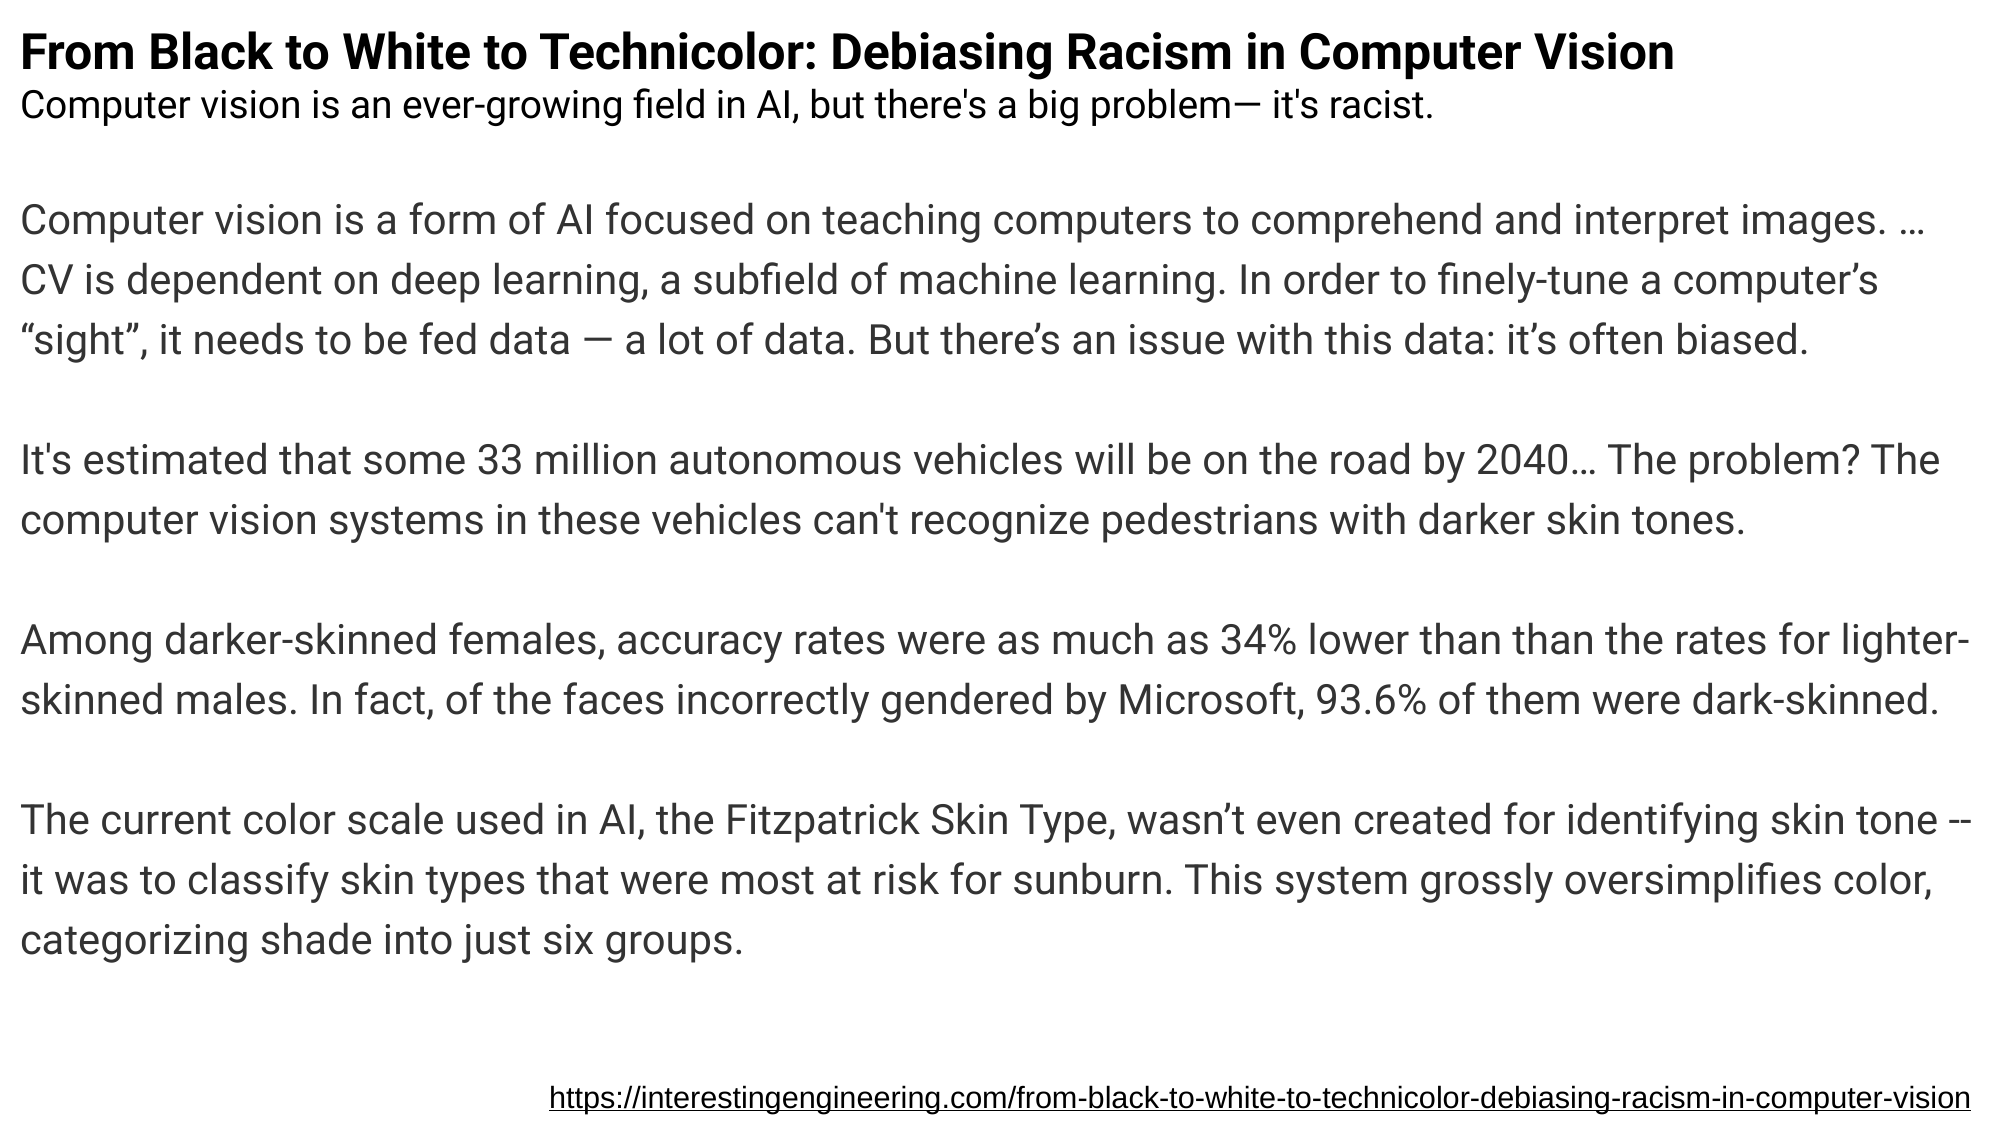

From Black to White to Technicolor: Debiasing Racism in Computer Vision
Computer vision is an ever-growing field in AI, but there's a big problem— it's racist.

Computer vision is a form of AI focused on teaching computers to comprehend and interpret images. … CV is dependent on deep learning, a subfield of machine learning. In order to finely-tune a computer’s “sight”, it needs to be fed data — a lot of data. But there’s an issue with this data: it’s often biased.

It's estimated that some 33 million autonomous vehicles will be on the road by 2040… The problem? The computer vision systems in these vehicles can't recognize pedestrians with darker skin tones.

Among darker-skinned females, accuracy rates were as much as 34% lower than than the rates for lighter-skinned males. In fact, of the faces incorrectly gendered by Microsoft, 93.6% of them were dark-skinned.

The current color scale used in AI, the Fitzpatrick Skin Type, wasn’t even created for identifying skin tone -- it was to classify skin types that were most at risk for sunburn. This system grossly oversimplifies color, categorizing shade into just six groups.

https://interestingengineering.com/from-black-to-white-to-technicolor-debiasing-racism-in-computer-vision